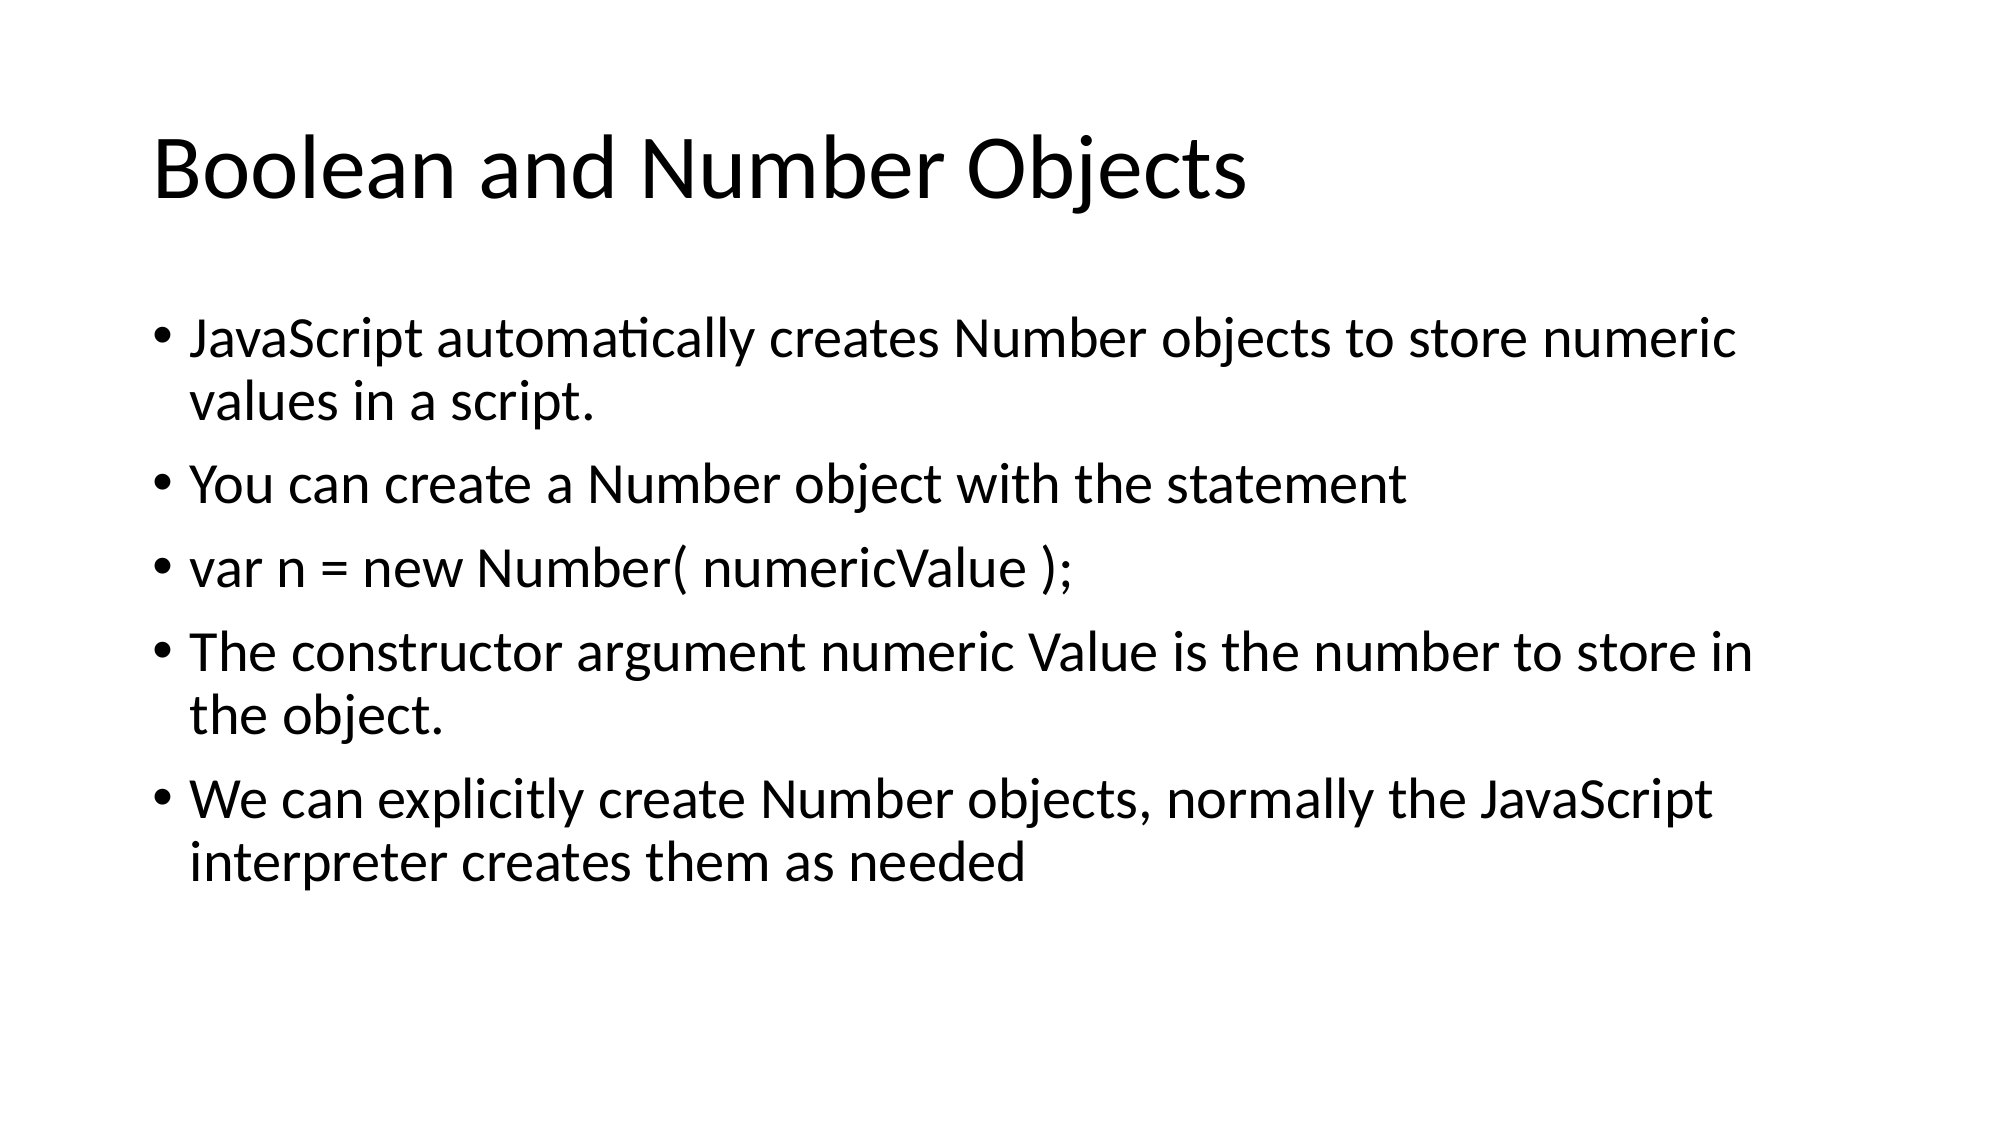

# Boolean and Number Objects
JavaScript automatically creates Number objects to store numeric values in a script.
You can create a Number object with the statement
var n = new Number( numericValue );
The constructor argument numeric Value is the number to store in the object.
We can explicitly create Number objects, normally the JavaScript interpreter creates them as needed